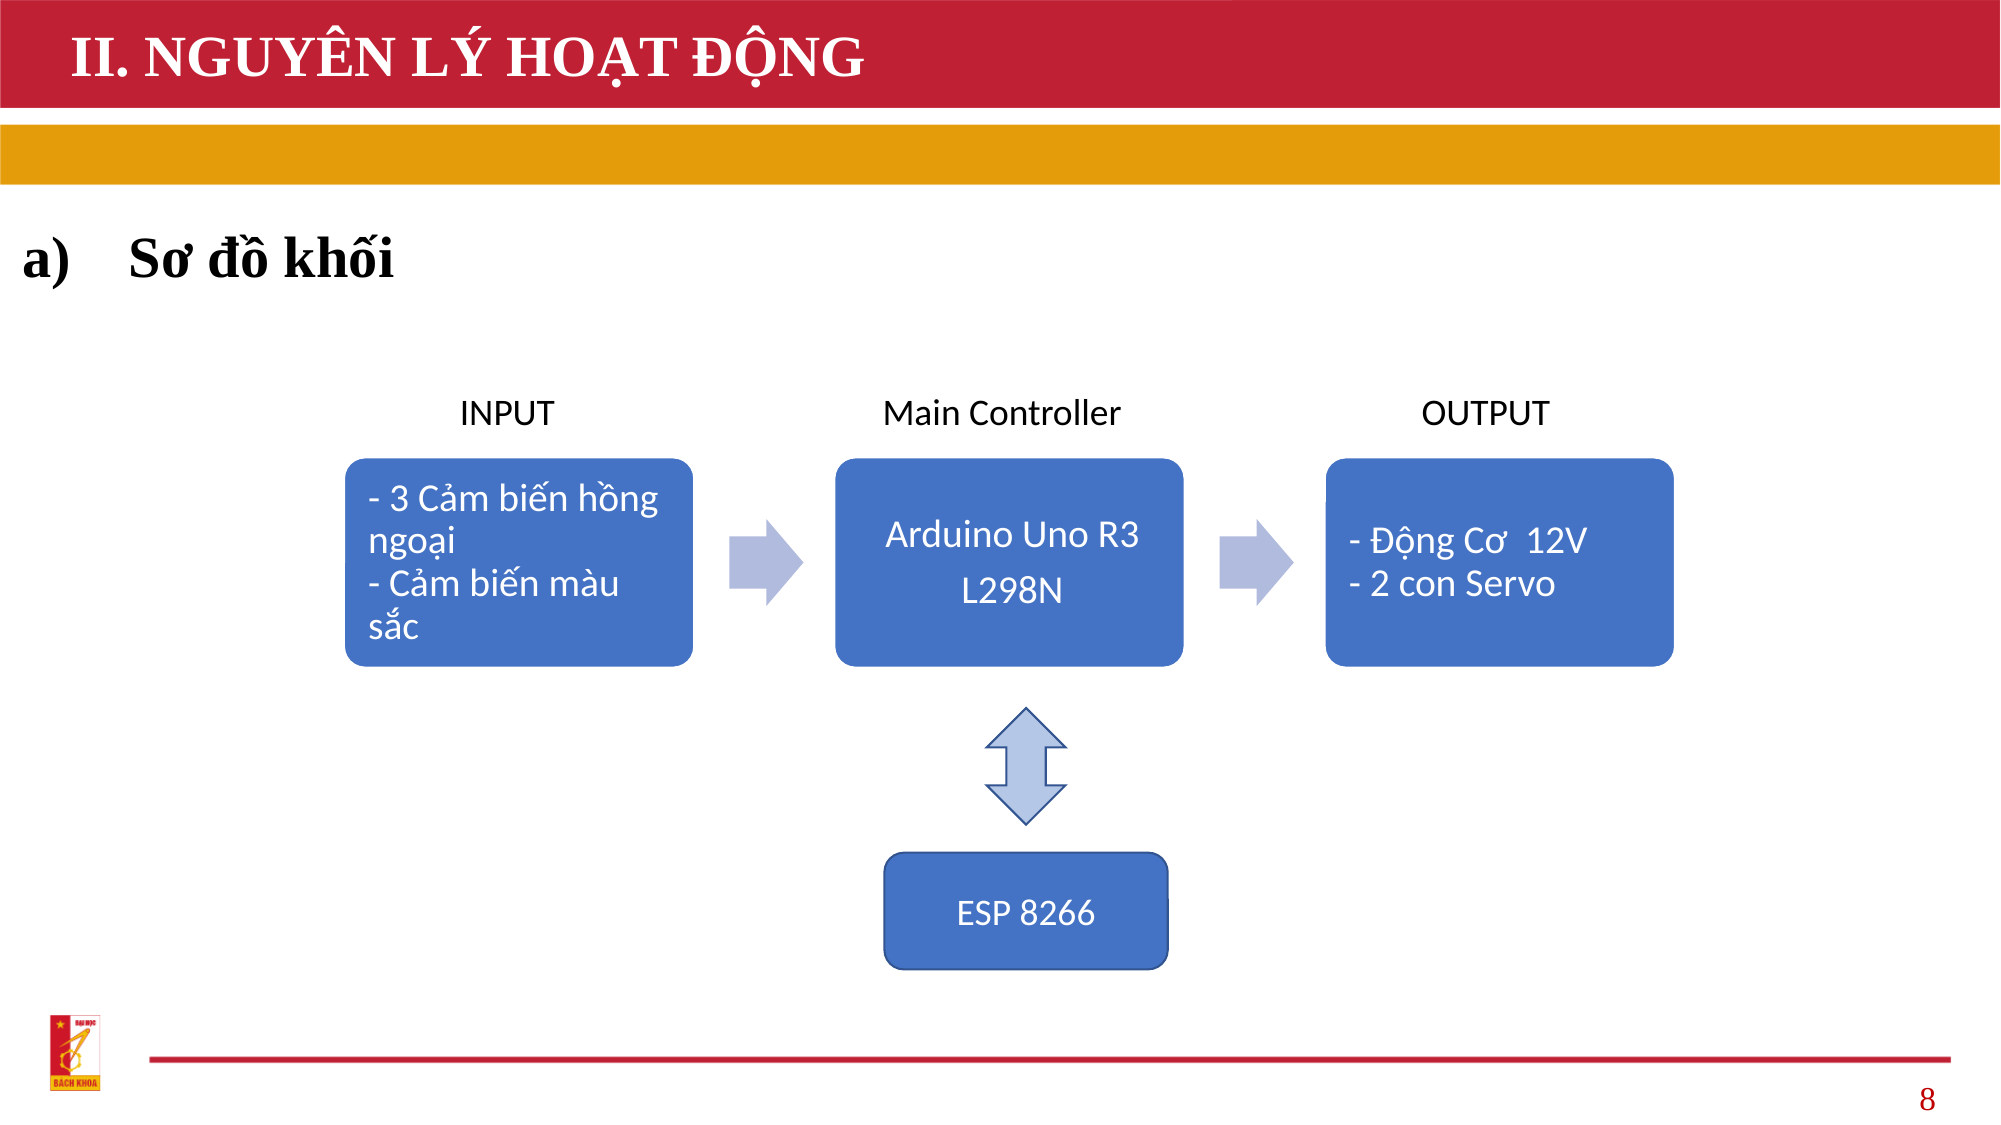

II. NGUYÊN LÝ HOẠT ĐỘNG
- 3 Cảm biến hồng ngoại
- Cảm biến màu sắc

Arduino Uno R3
L298N

- Động Cơ  12V
- 2 con Servo

ESP 8266
# a)    Sơ đồ khối
INPUT
OUTPUT
Main Controller
8